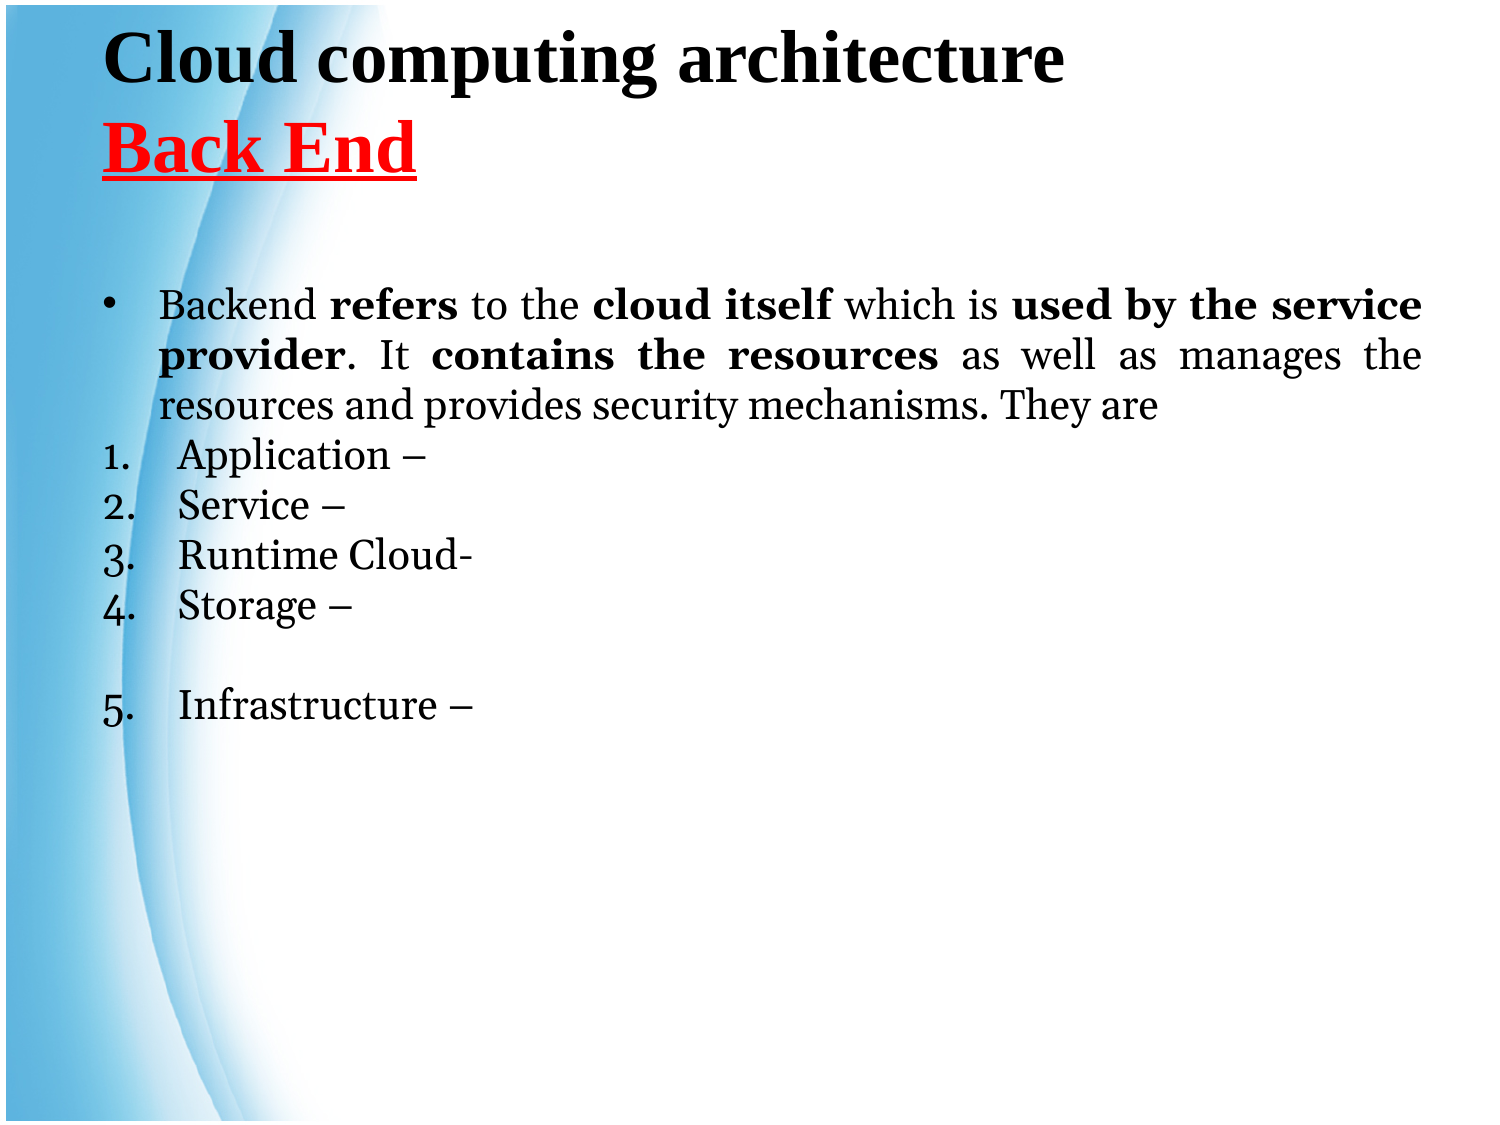

Cloud computing architecture
Back End

Backend refers to the cloud itself which is used by the service provider. It contains the resources as well as manages the resources and provides security mechanisms. They are
Application –
Service –
Runtime Cloud-
Storage –

Infrastructure –